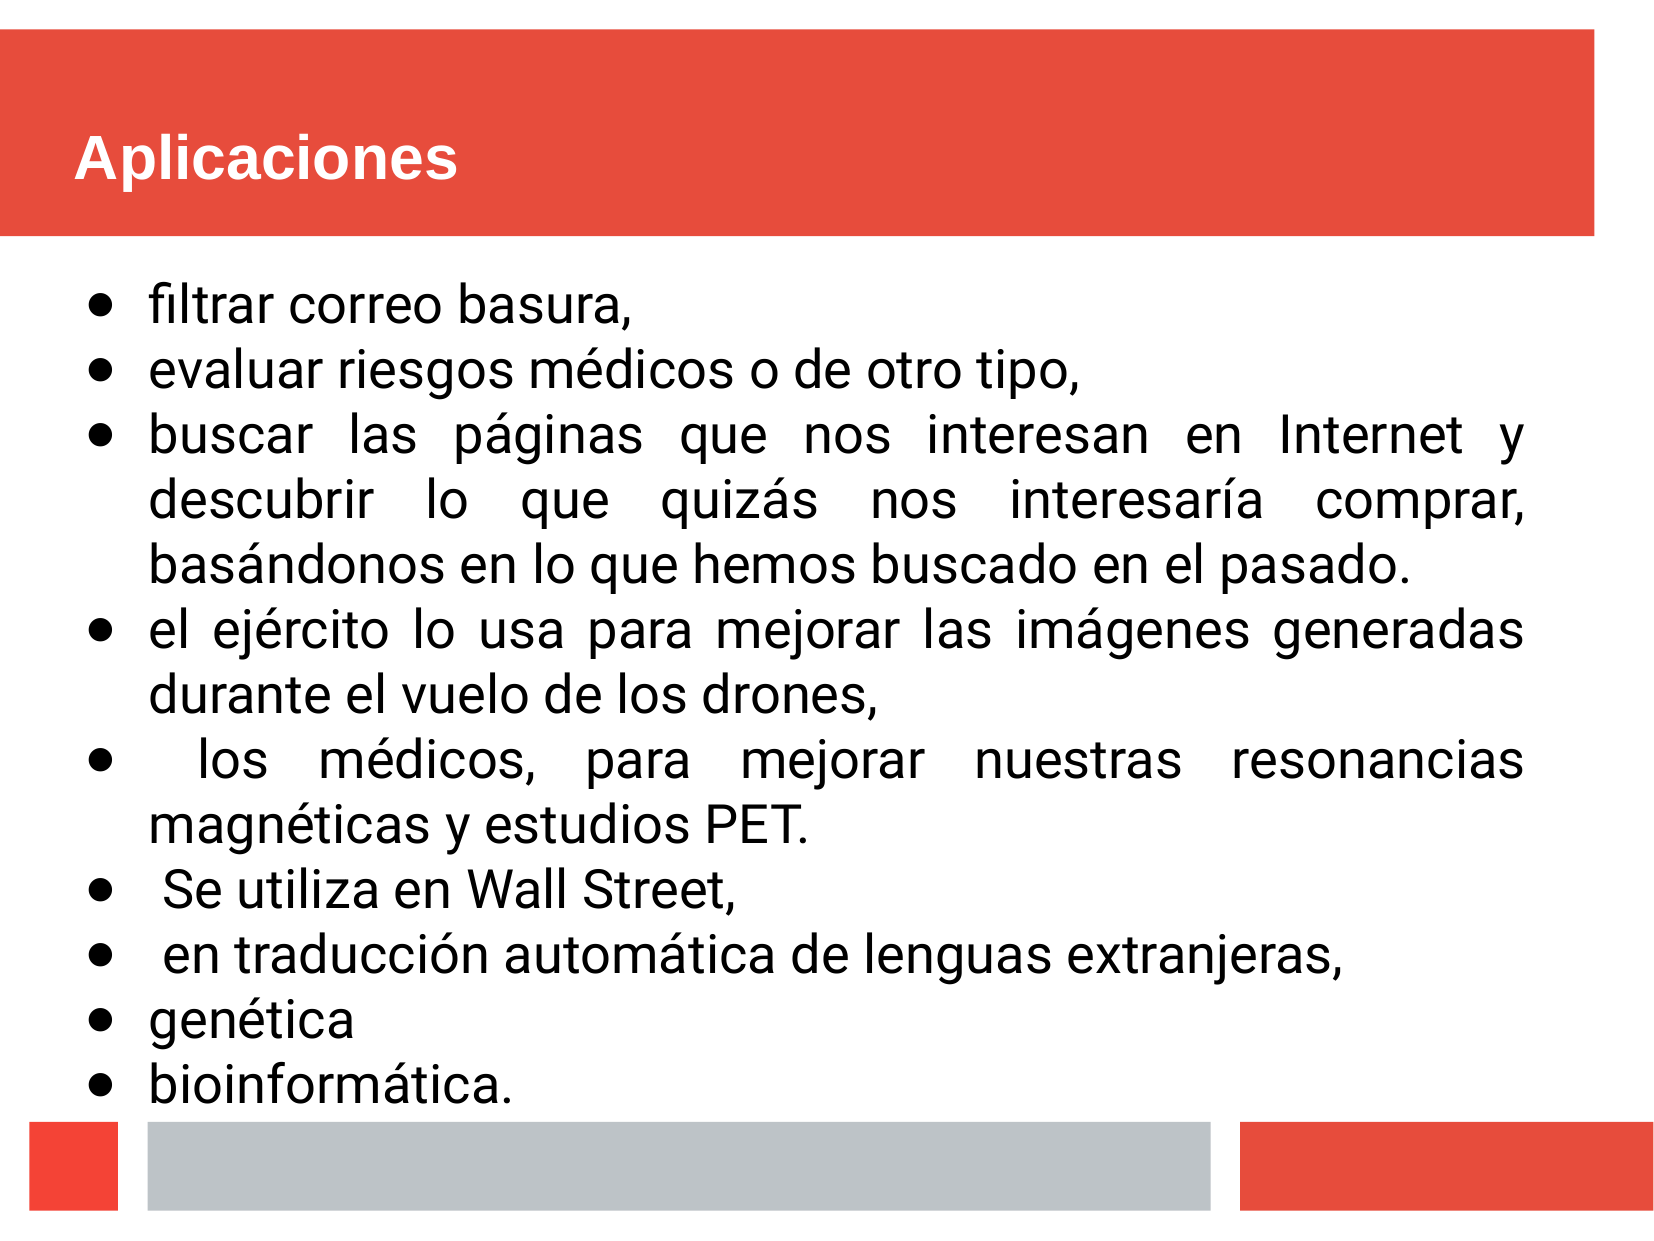

# Aplicaciones
filtrar correo basura,
evaluar riesgos médicos o de otro tipo,
buscar las páginas que nos interesan en Internet y descubrir lo que quizás nos interesaría comprar, basándonos en lo que hemos buscado en el pasado.
el ejército lo usa para mejorar las imágenes generadas durante el vuelo de los drones,
 los médicos, para mejorar nuestras resonancias magnéticas y estudios PET.
 Se utiliza en Wall Street,
 en traducción automática de lenguas extranjeras,
genética
bioinformática.